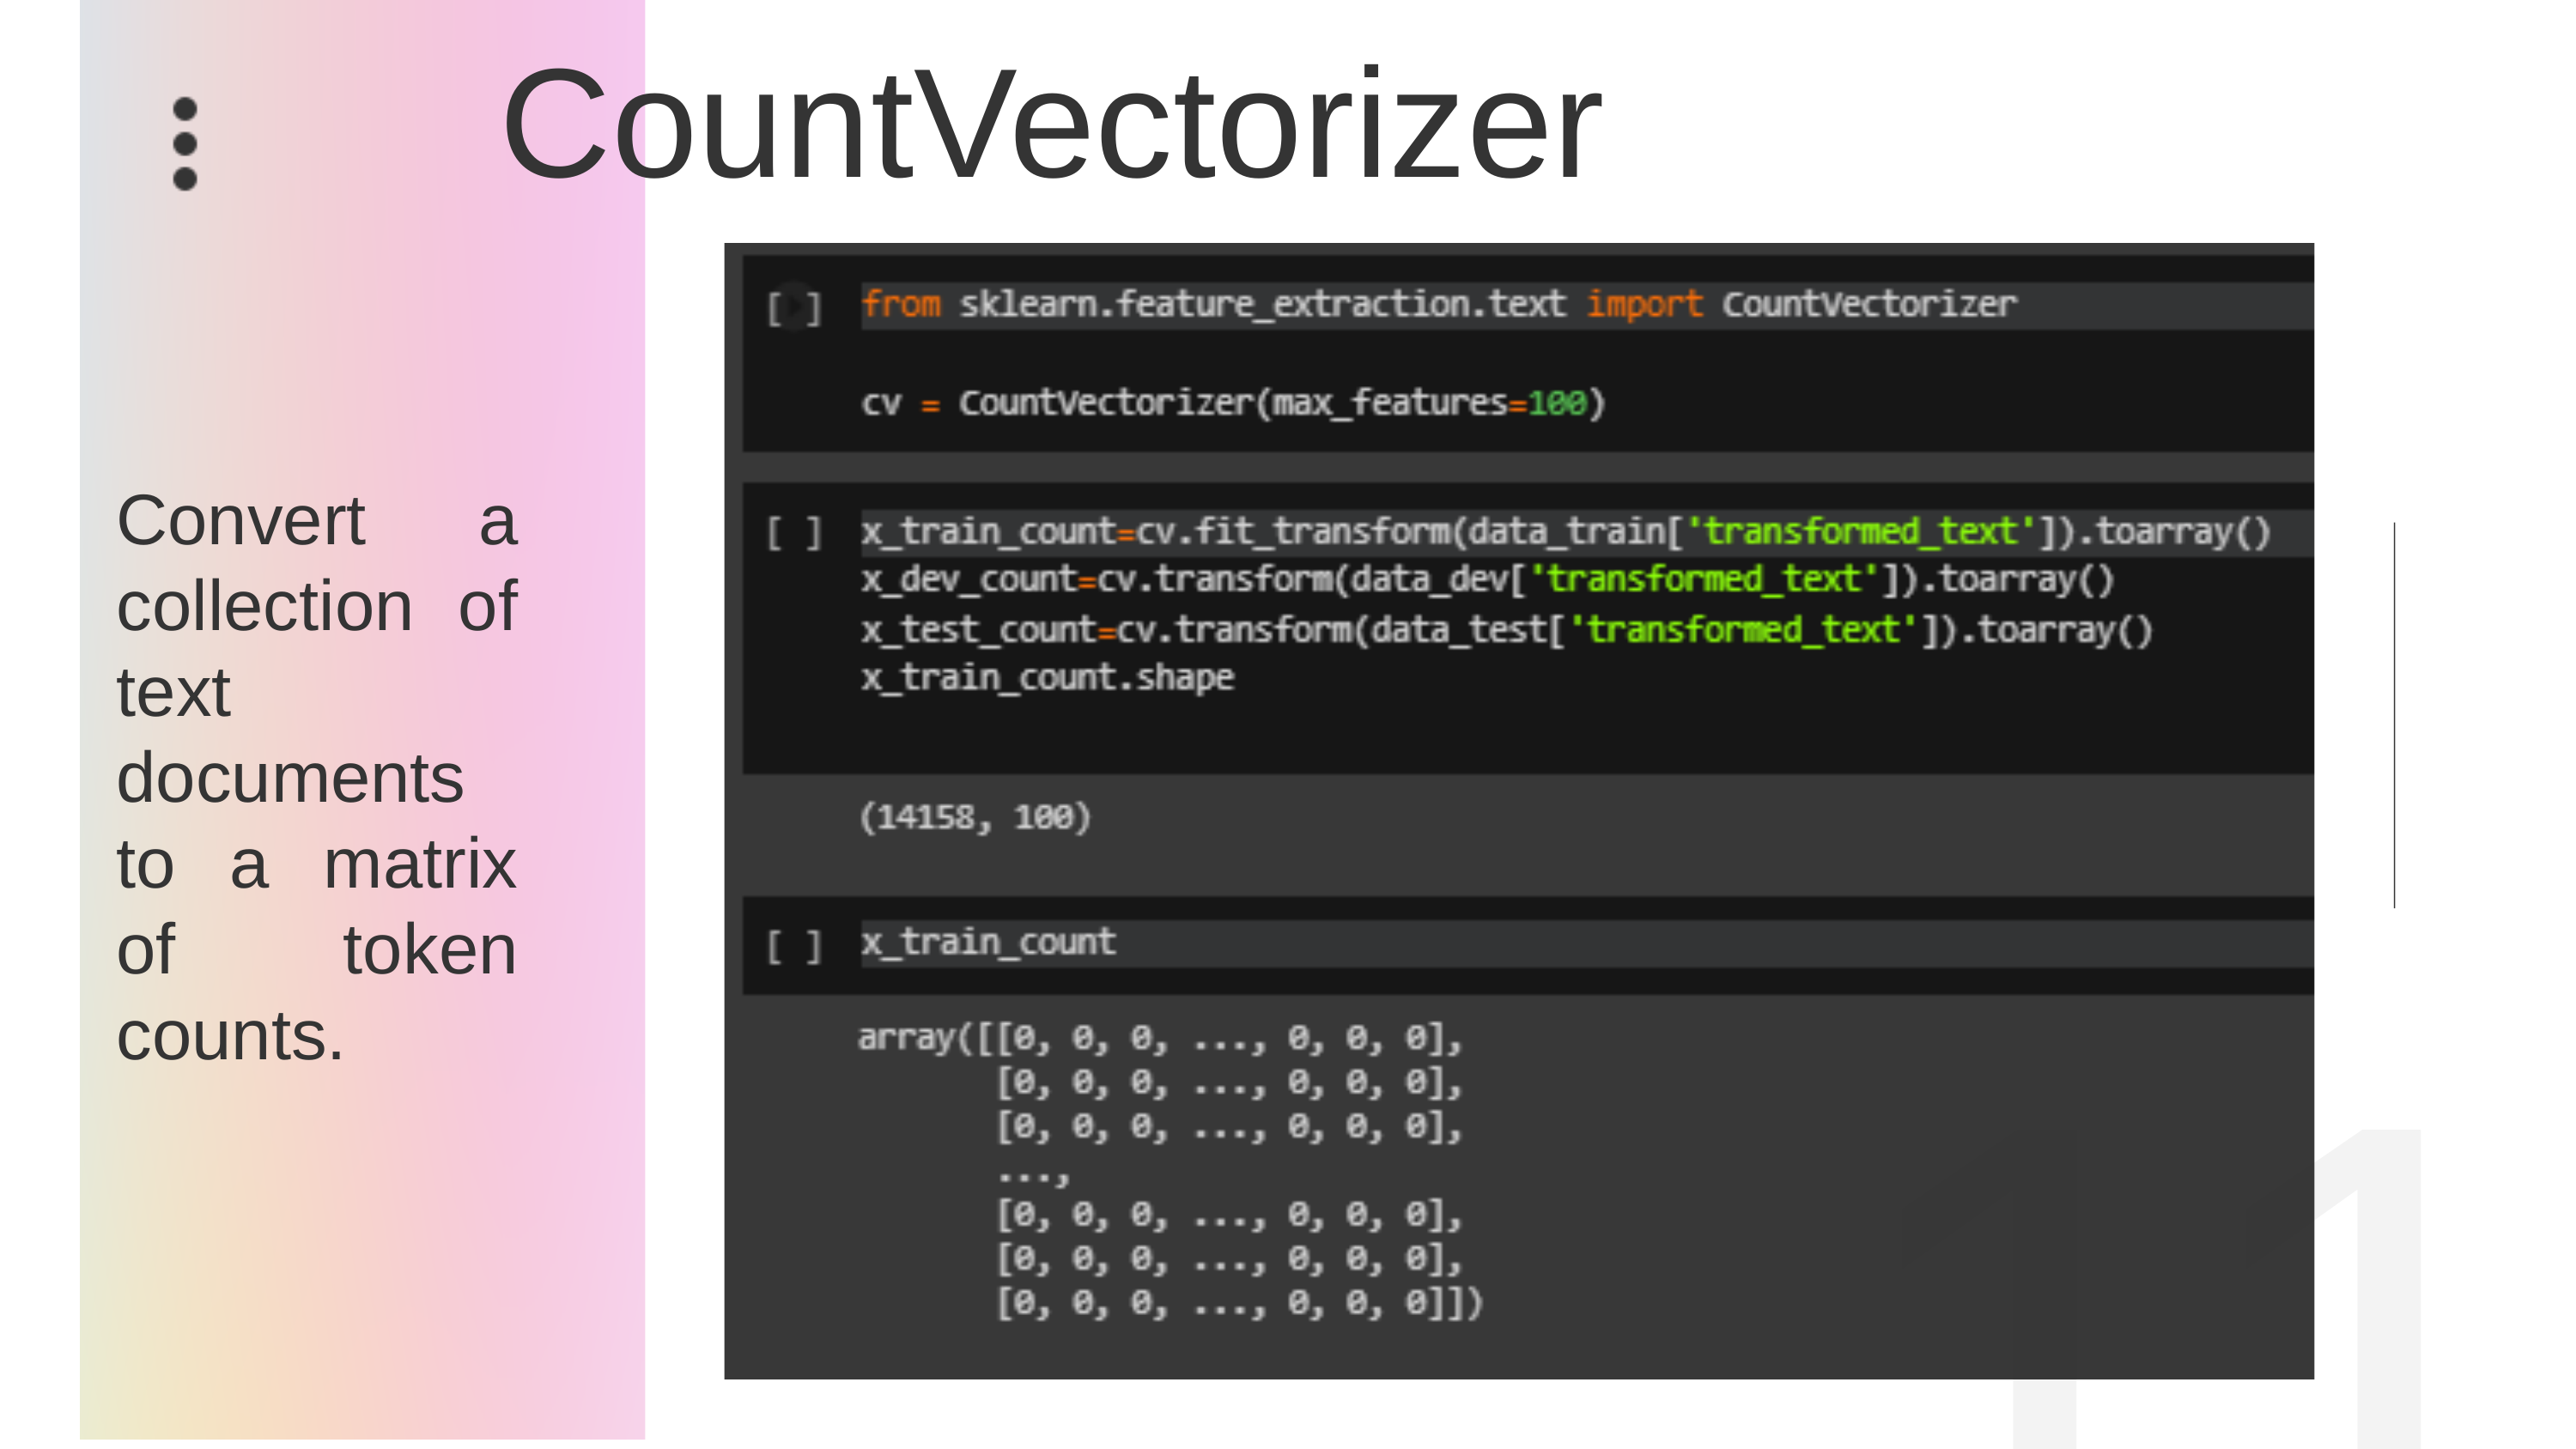

CountVectorizer

Convert a collection of text documents to a matrix of token counts.

11